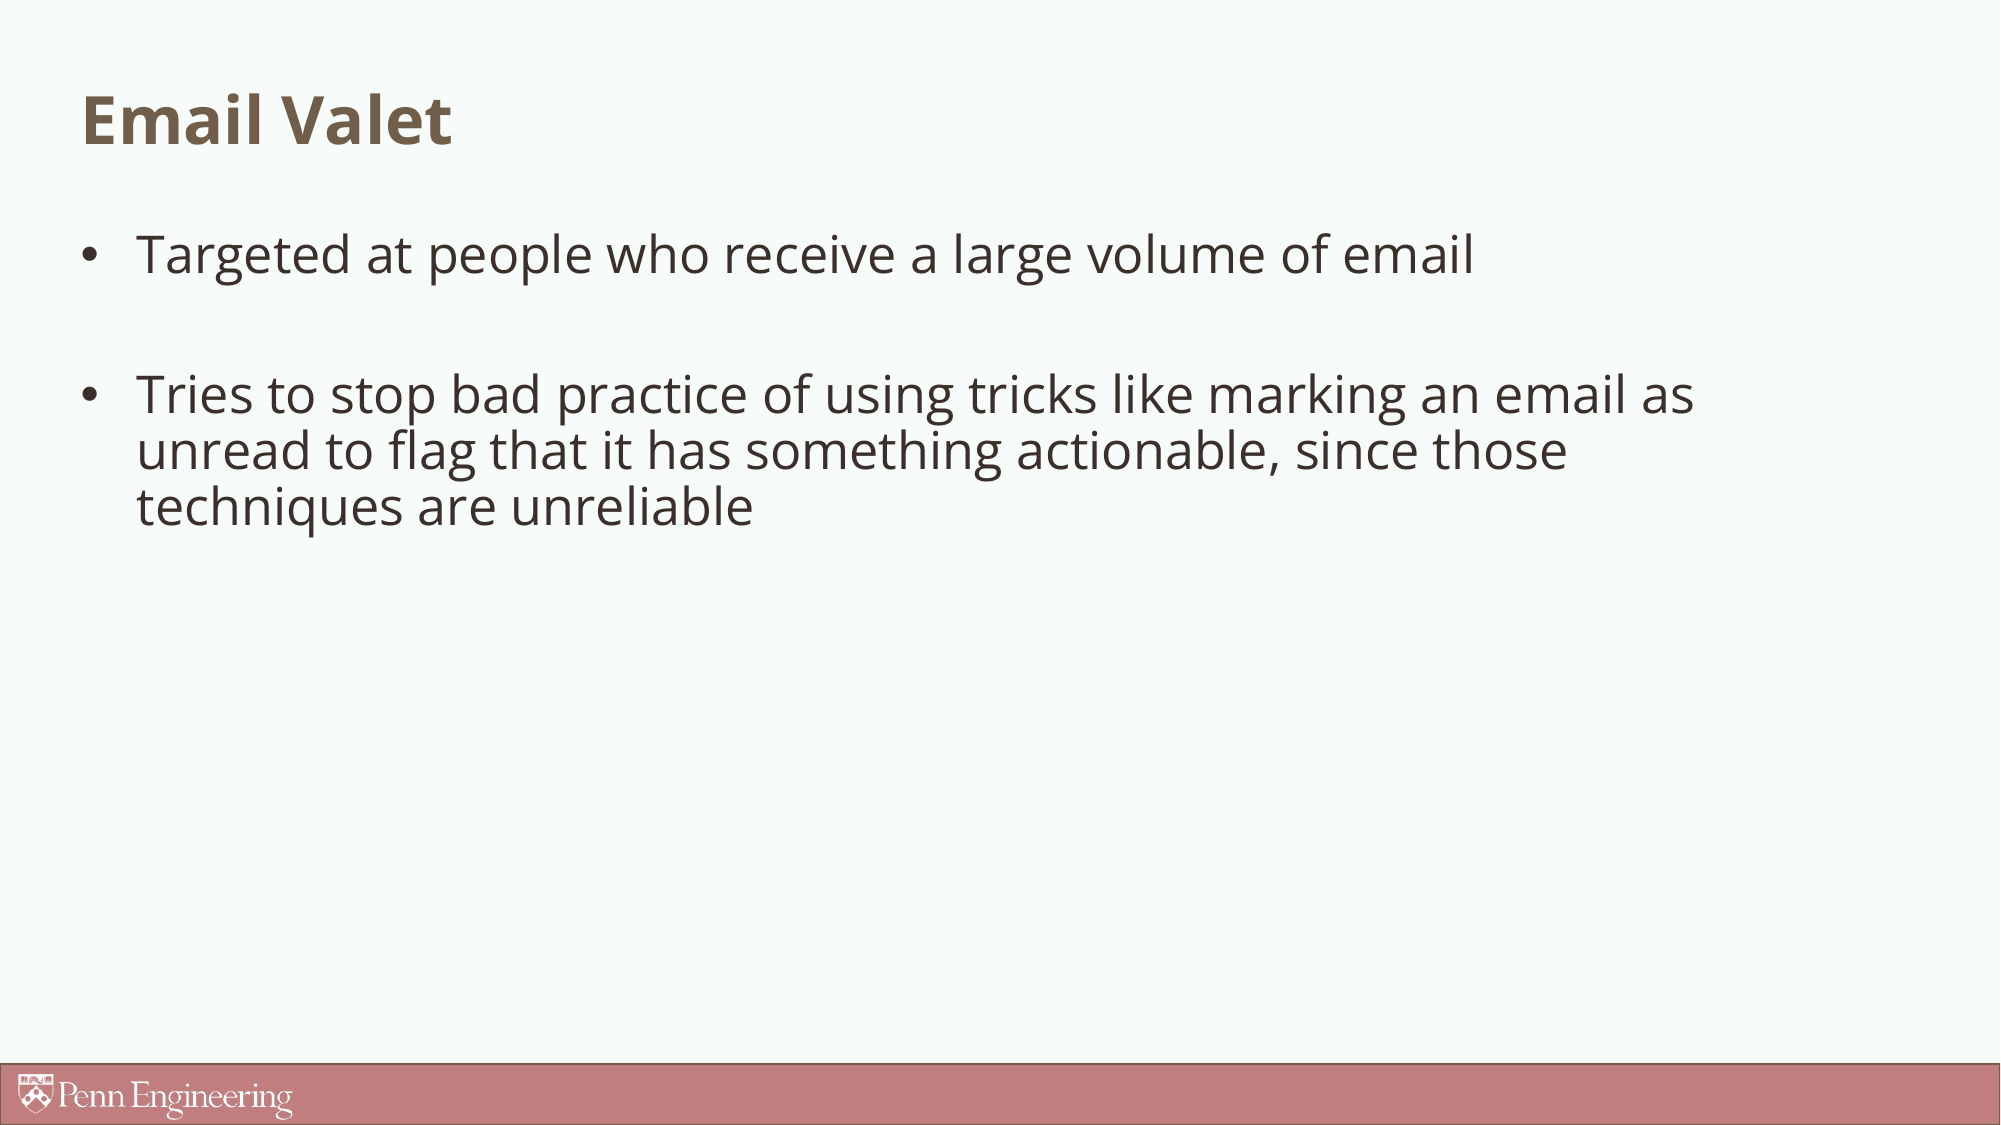

# Email Valet
Targeted at people who receive a large volume of email
Tries to stop bad practice of using tricks like marking an email as unread to flag that it has something actionable, since those techniques are unreliable